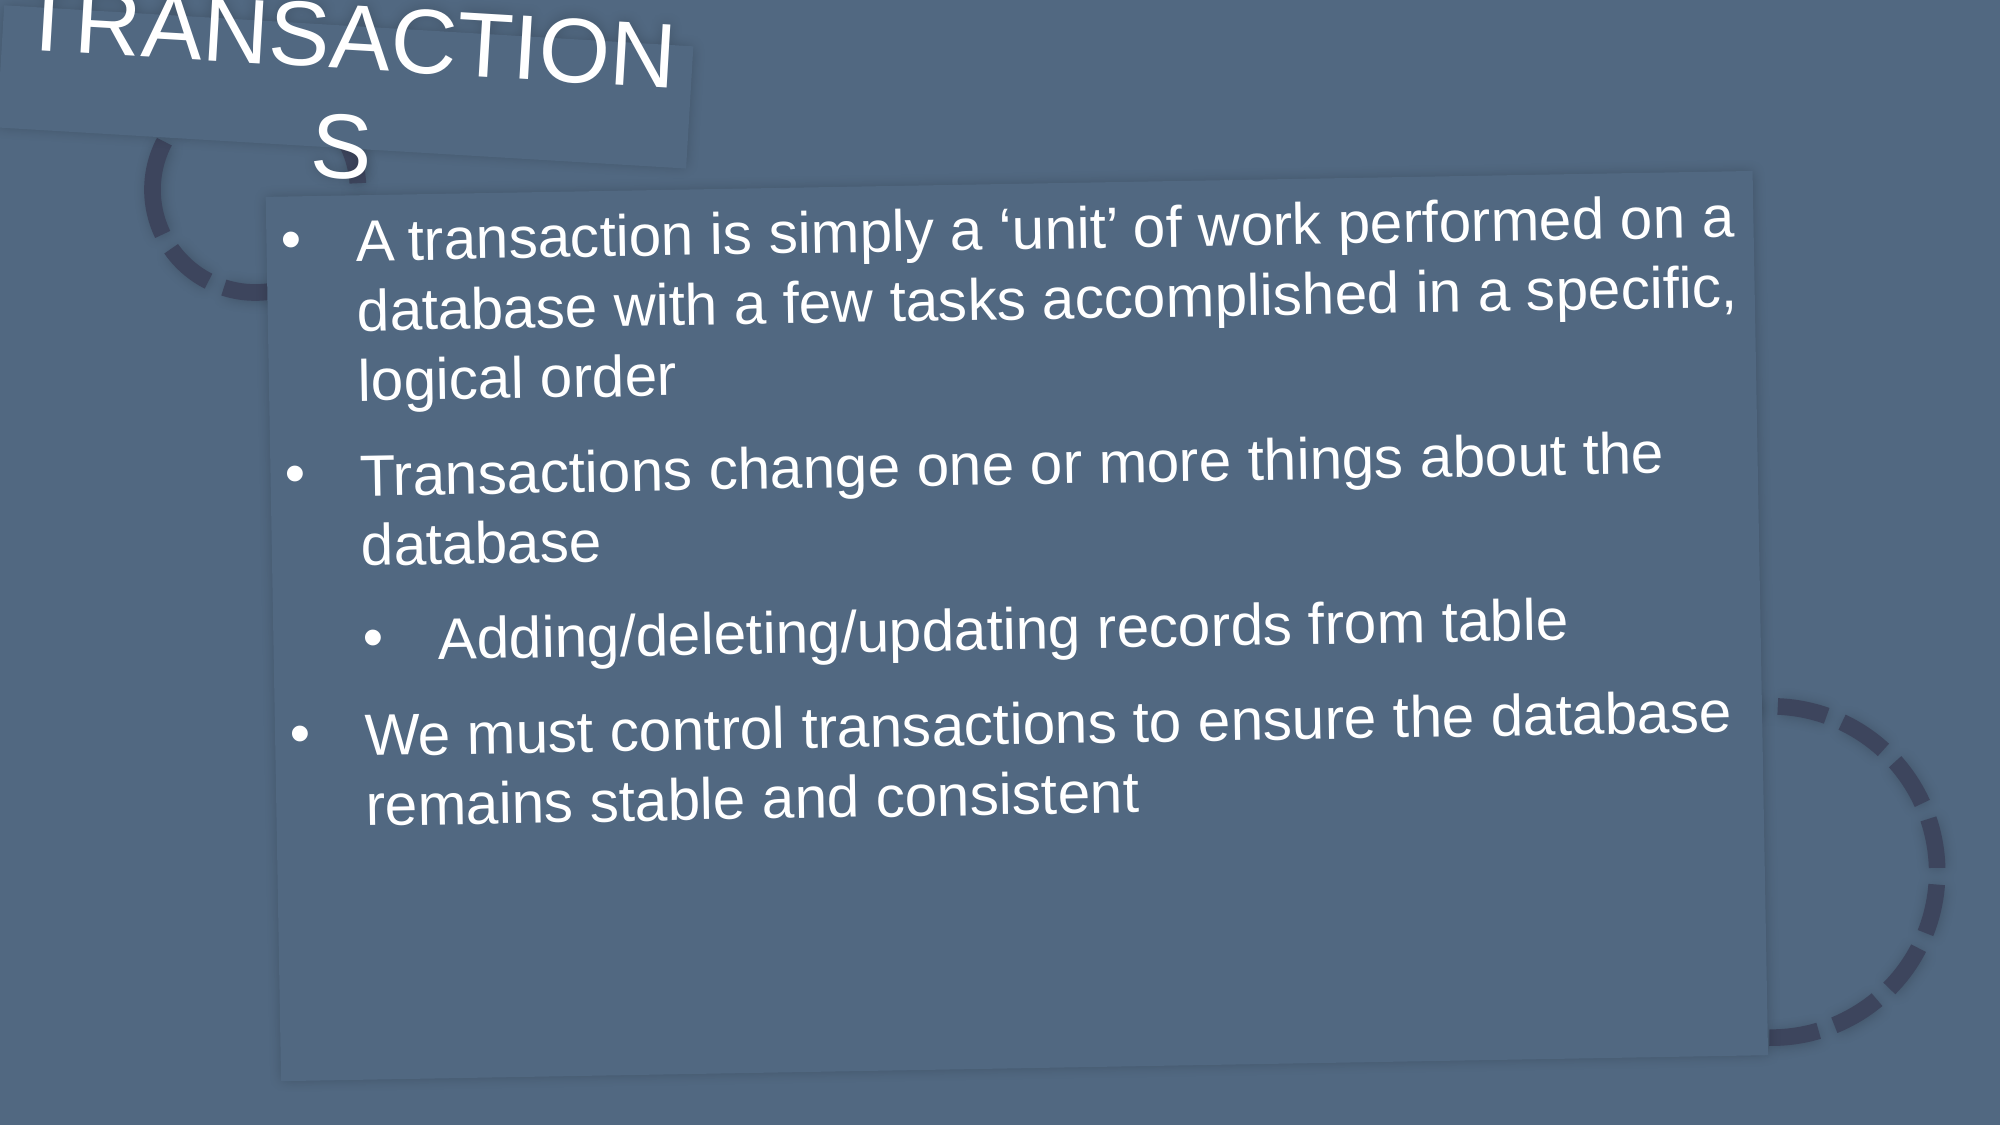

TRANSACTIONS

A transaction is simply a ‘unit’ of work performed on a database with a few tasks accomplished in a specific, logical order
Transactions change one or more things about the database
Adding/deleting/updating records from table
We must control transactions to ensure the database remains stable and consistent